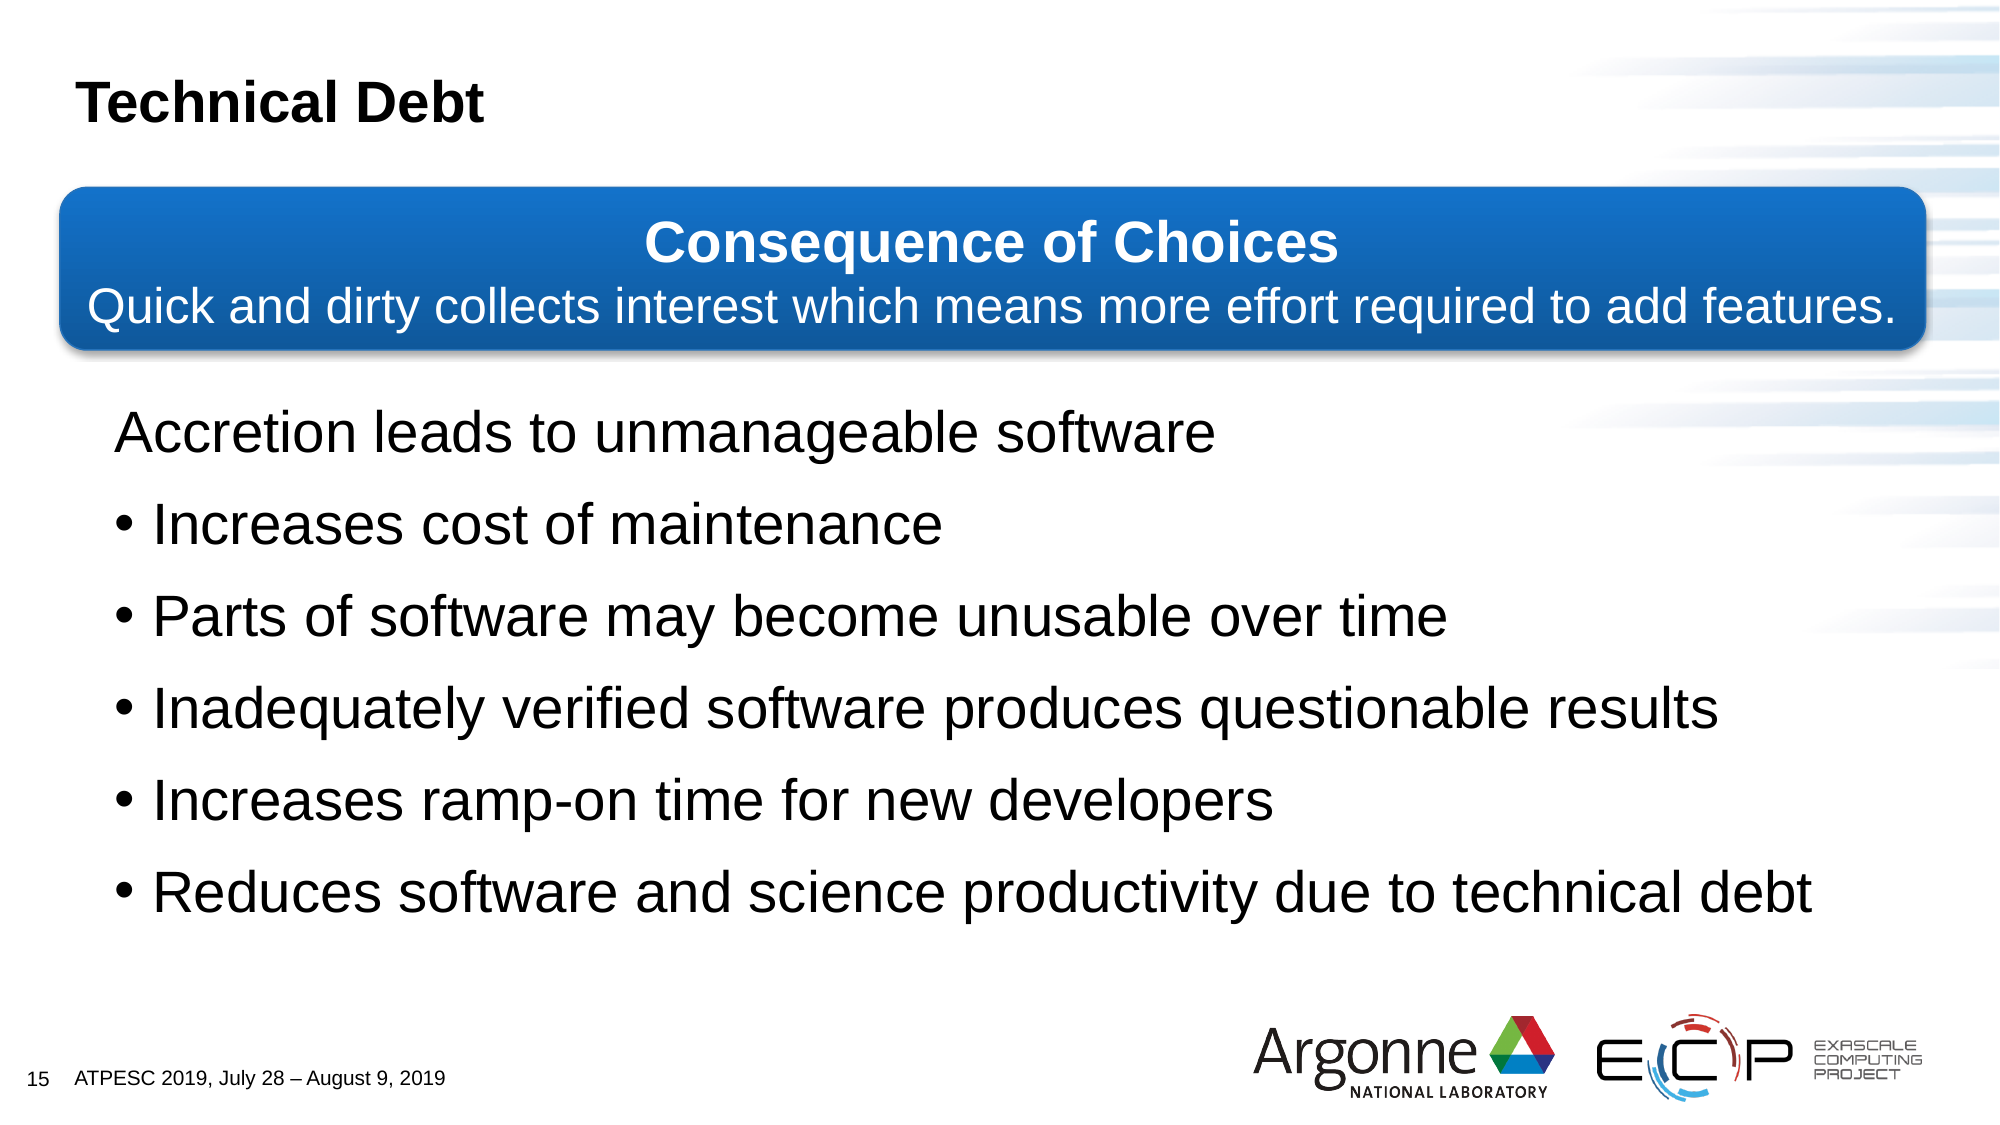

# Technical Debt
Consequence of Choices
Quick and dirty collects interest which means more effort required to add features.
Accretion leads to unmanageable software
Increases cost of maintenance
Parts of software may become unusable over time
Inadequately verified software produces questionable results
Increases ramp-on time for new developers
Reduces software and science productivity due to technical debt